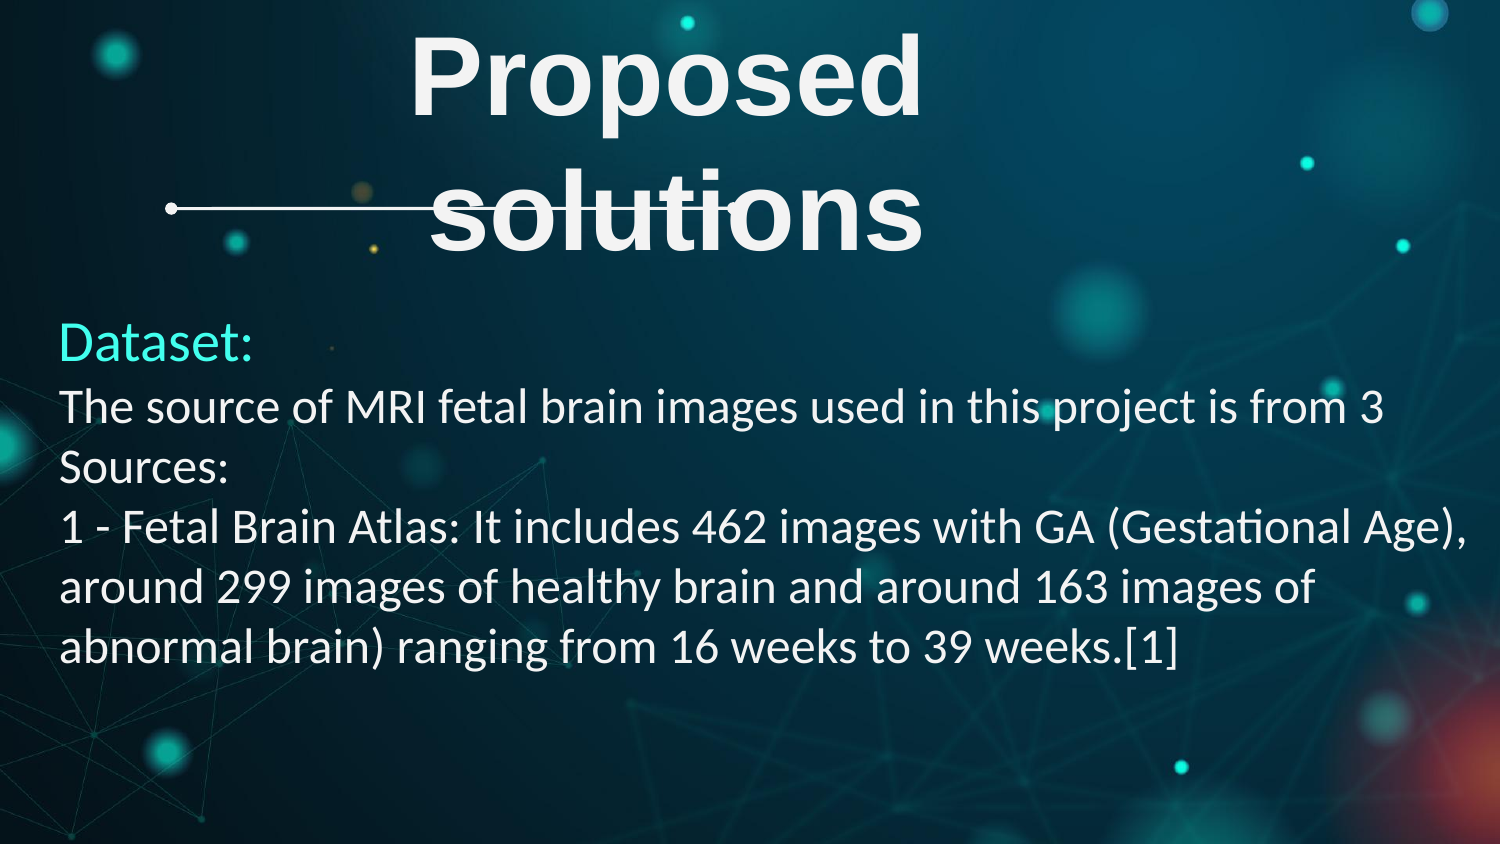

# Proposed solutions

Dataset:
The source of MRI fetal brain images used in this project is from 3 Sources:
1 - Fetal Brain Atlas: It includes 462 images with GA (Gestational Age), around 299 images of healthy brain and around 163 images of abnormal brain) ranging from 16 weeks to 39 weeks.[1]